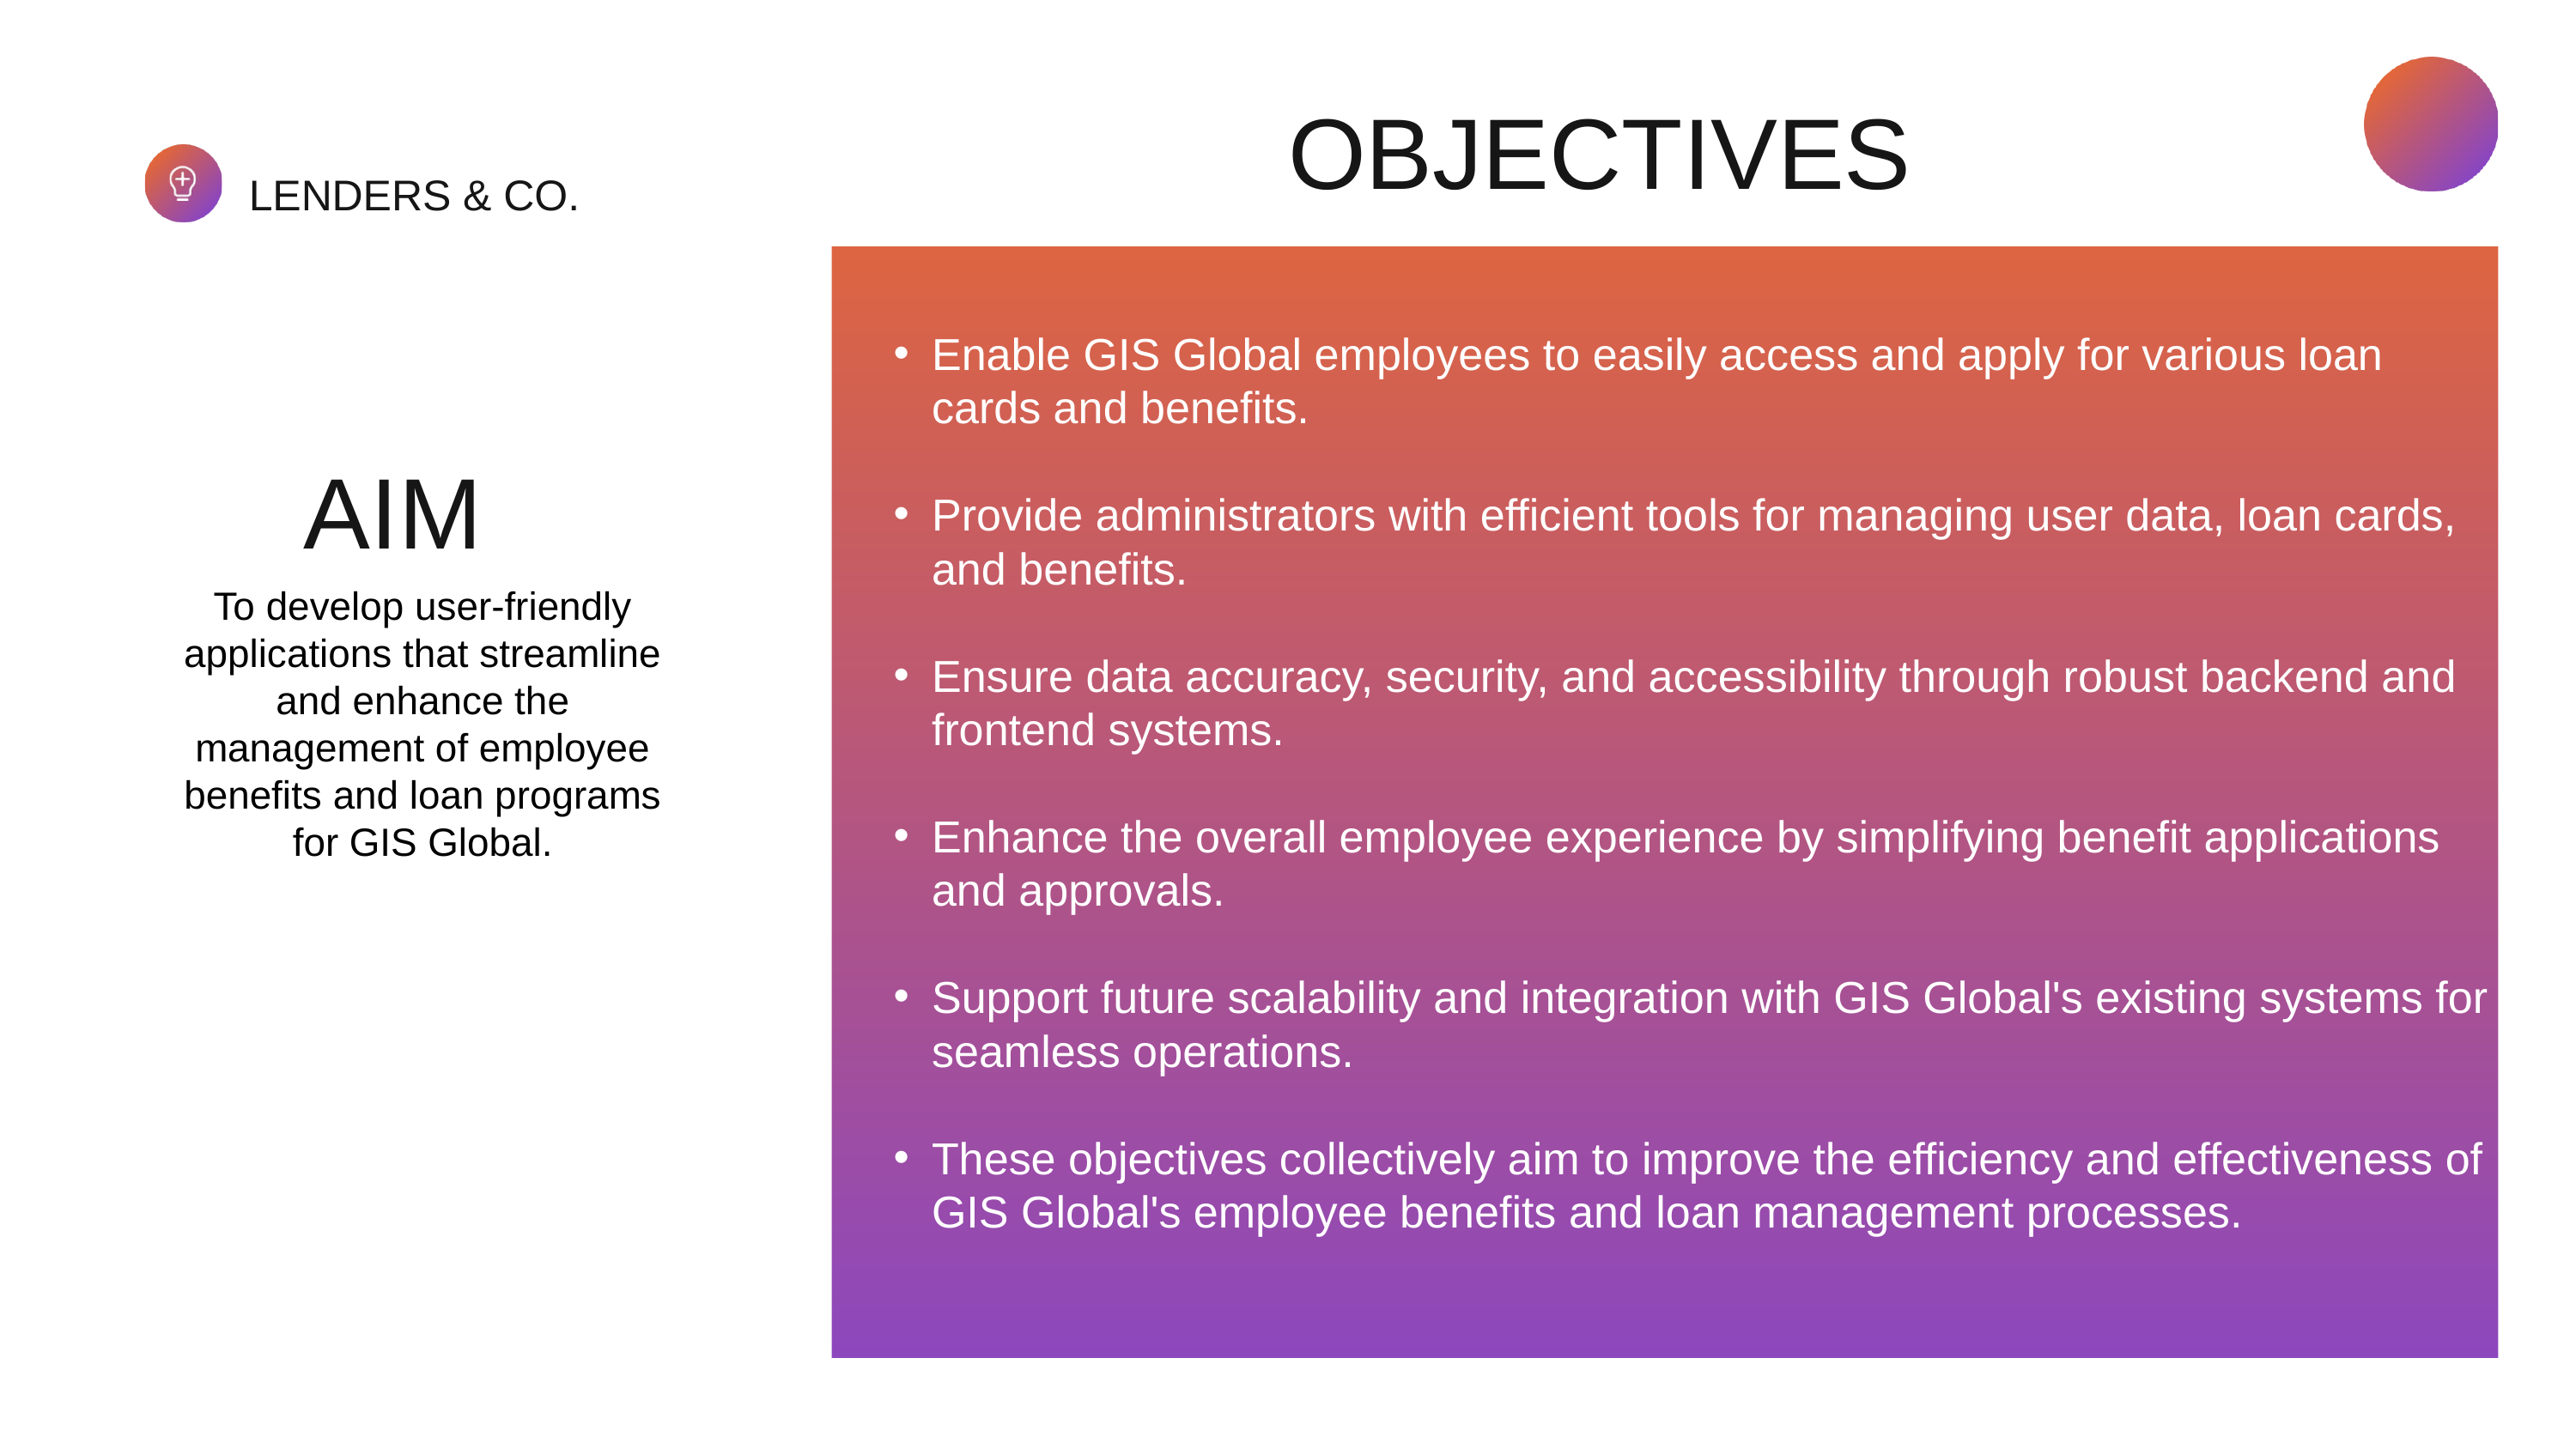

OBJECTIVES

LENDERS & CO.

Enable GIS Global employees to easily access and apply for various loan cards and benefits.

Provide administrators with efficient tools for managing user data, loan cards, and benefits.

Ensure data accuracy, security, and accessibility through robust backend and frontend systems.

Enhance the overall employee experience by simplifying benefit applications and approvals.

Support future scalability and integration with GIS Global's existing systems for seamless operations.

These objectives collectively aim to improve the efficiency and effectiveness of GIS Global's employee benefits and loan management processes.

AIM

To develop user-friendly applications that streamline and enhance the management of employee benefits and loan programs for GIS Global.